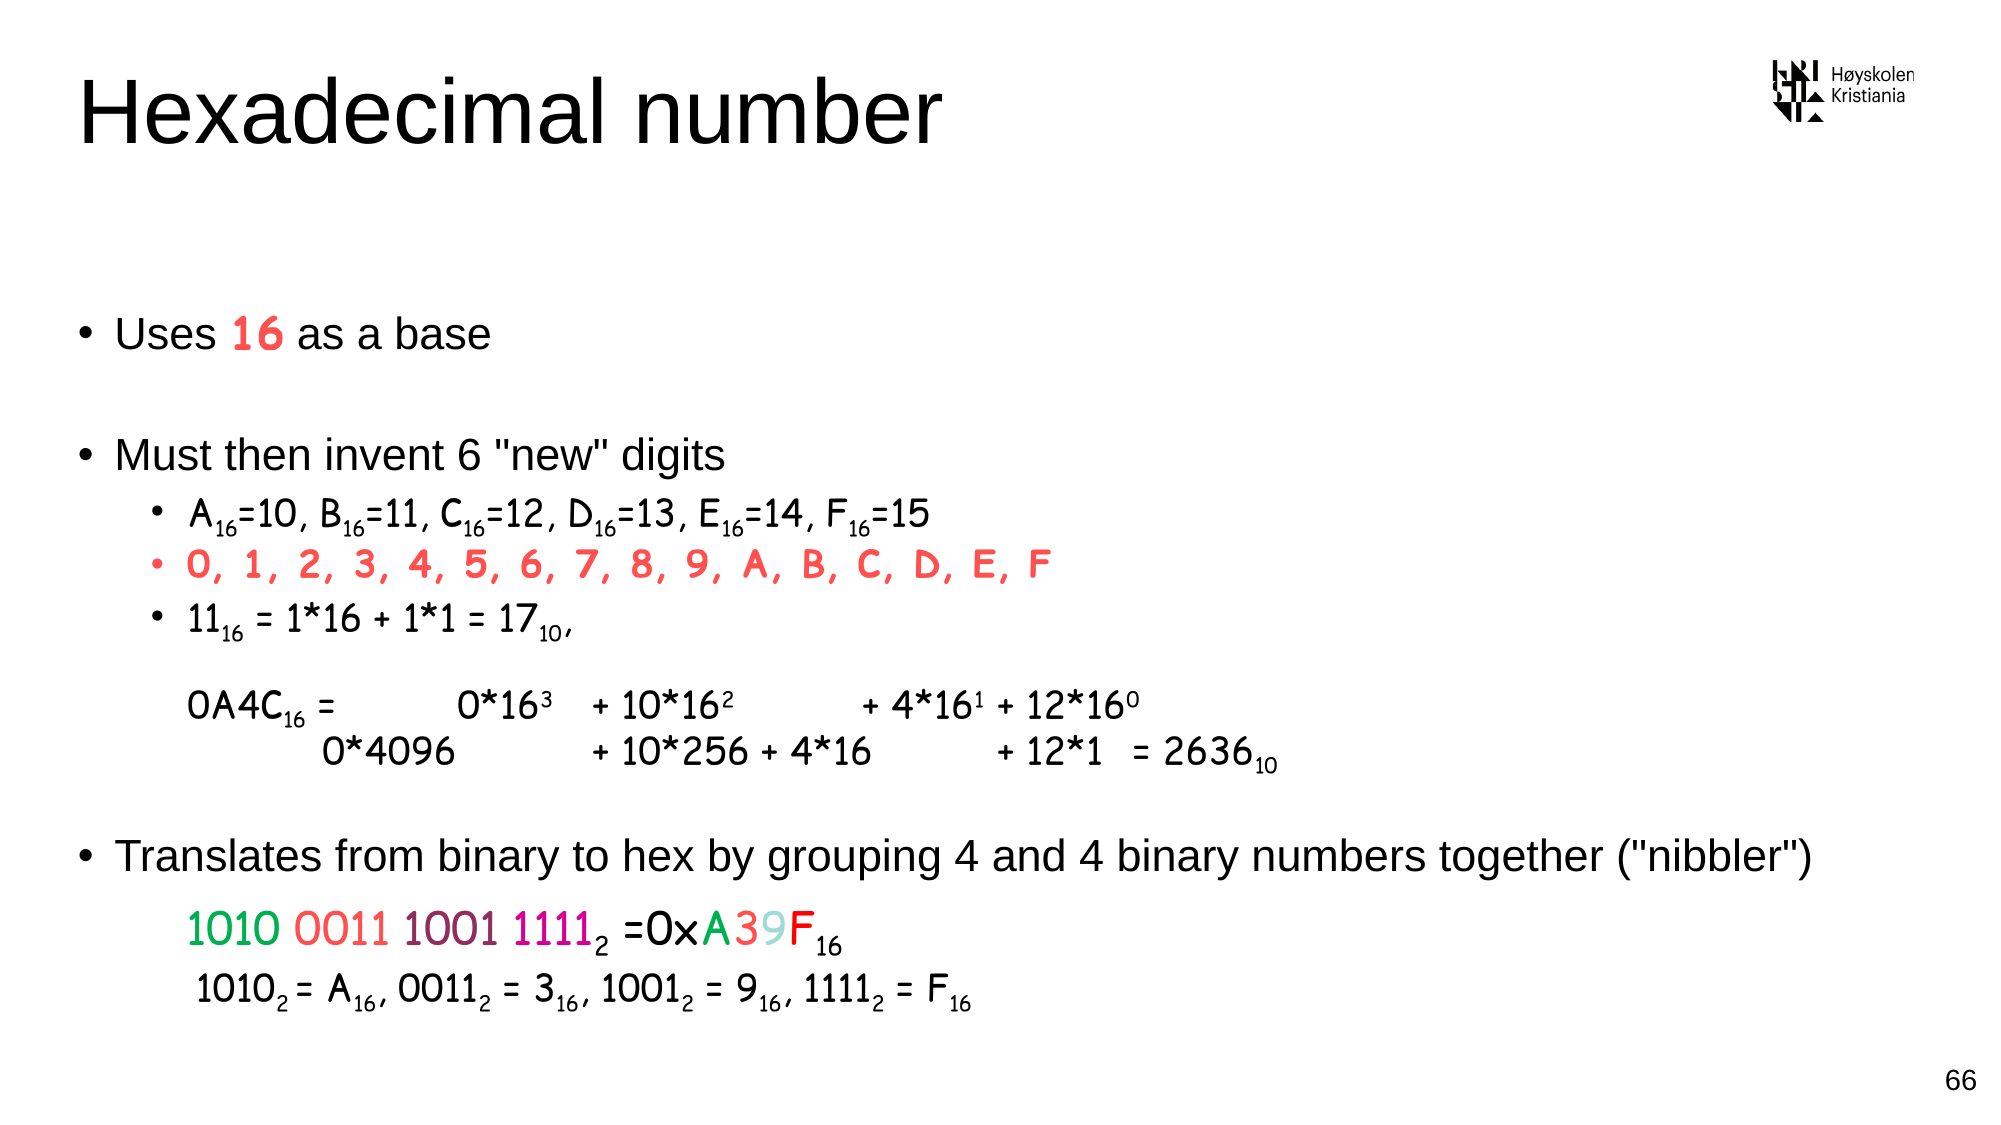

# Hexadecimal number
Uses 16 as a base
Must then invent 6 "new" digits
A16=10, B16=11, C16=12, D16=13, E16=14, F16=15
0, 1, 2, 3, 4, 5, 6, 7, 8, 9, A, B, C, D, E, F
1116 = 1*16 + 1*1 = 1710,
0A4C16 = 	0*163 	+ 10*162 	+ 4*161	+ 12*160
		0*4096 	+ 10*256 + 4*16 	+ 12*1 	= 263610
Translates from binary to hex by grouping 4 and 4 binary numbers together ("nibbler")
        1010 0011 1001 11112 =0xA39F16
    10102 = A16, 00112 = 316, 10012 = 916, 11112 = F16